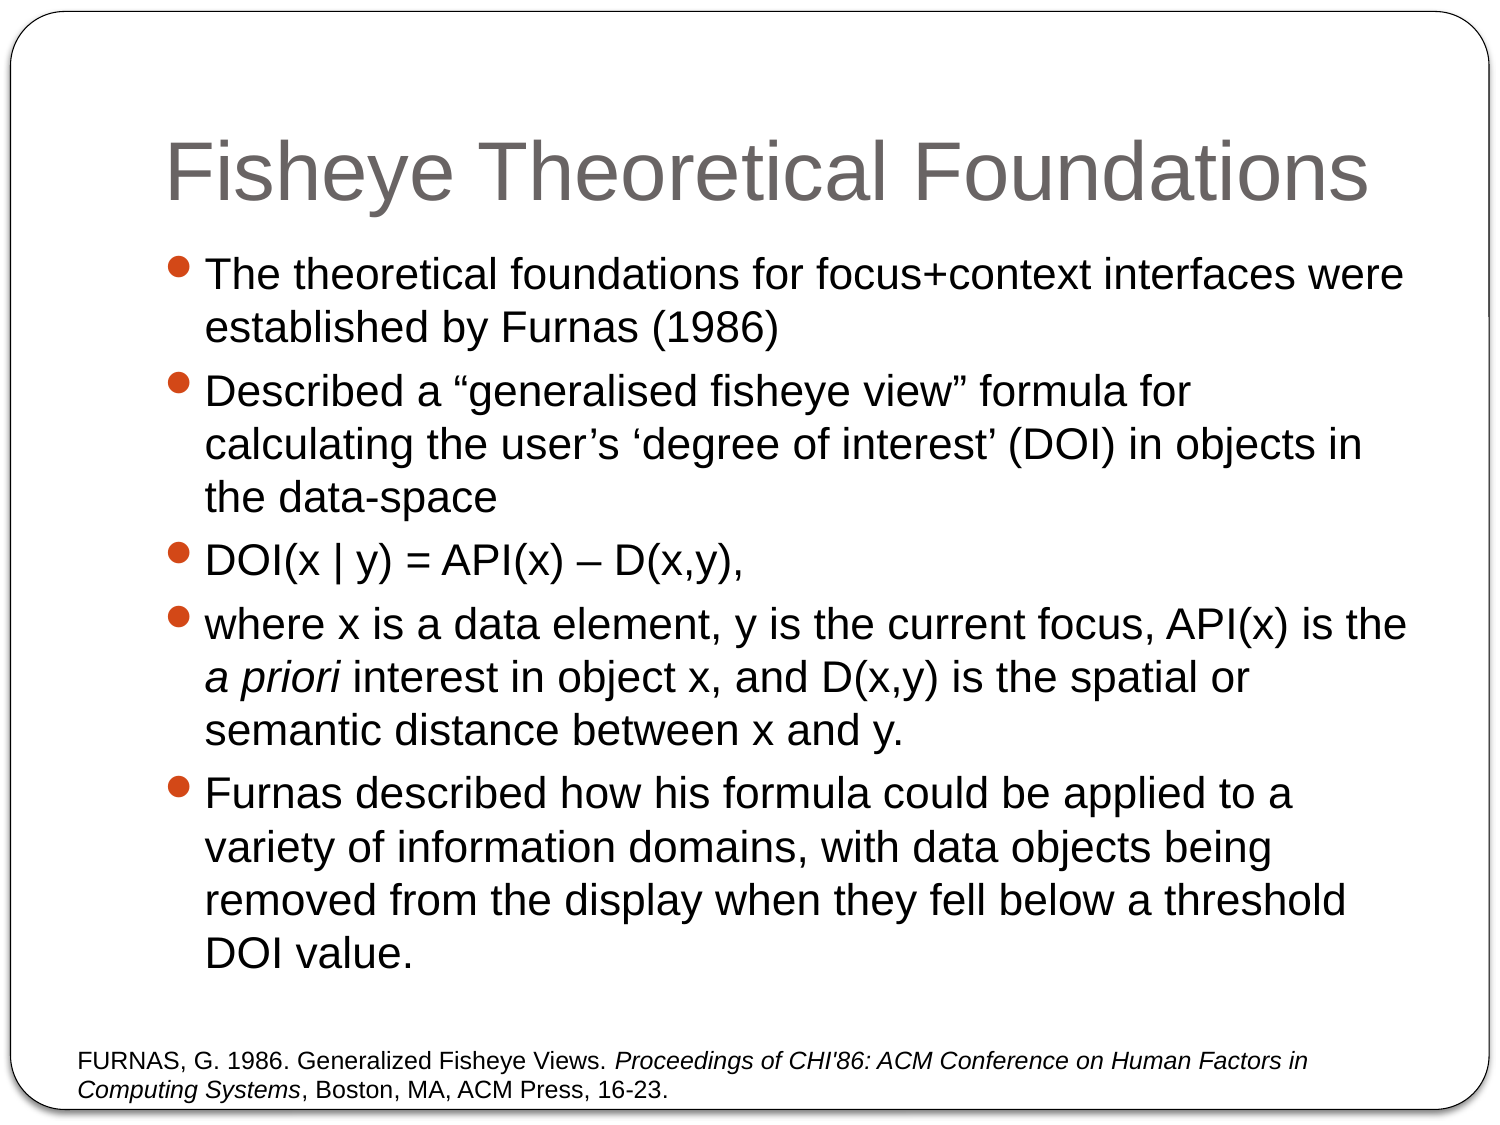

# Fisheye Theoretical Foundations
The theoretical foundations for focus+context interfaces were established by Furnas (1986)
Described a “generalised fisheye view” formula for calculating the user’s ‘degree of interest’ (DOI) in objects in the data-space
DOI(x | y) = API(x) – D(x,y),
where x is a data element, y is the current focus, API(x) is the a priori interest in object x, and D(x,y) is the spatial or semantic distance between x and y.
Furnas described how his formula could be applied to a variety of information domains, with data objects being removed from the display when they fell below a threshold DOI value.
FURNAS, G. 1986. Generalized Fisheye Views. Proceedings of CHI'86: ACM Conference on Human Factors in Computing Systems, Boston, MA, ACM Press, 16-23.